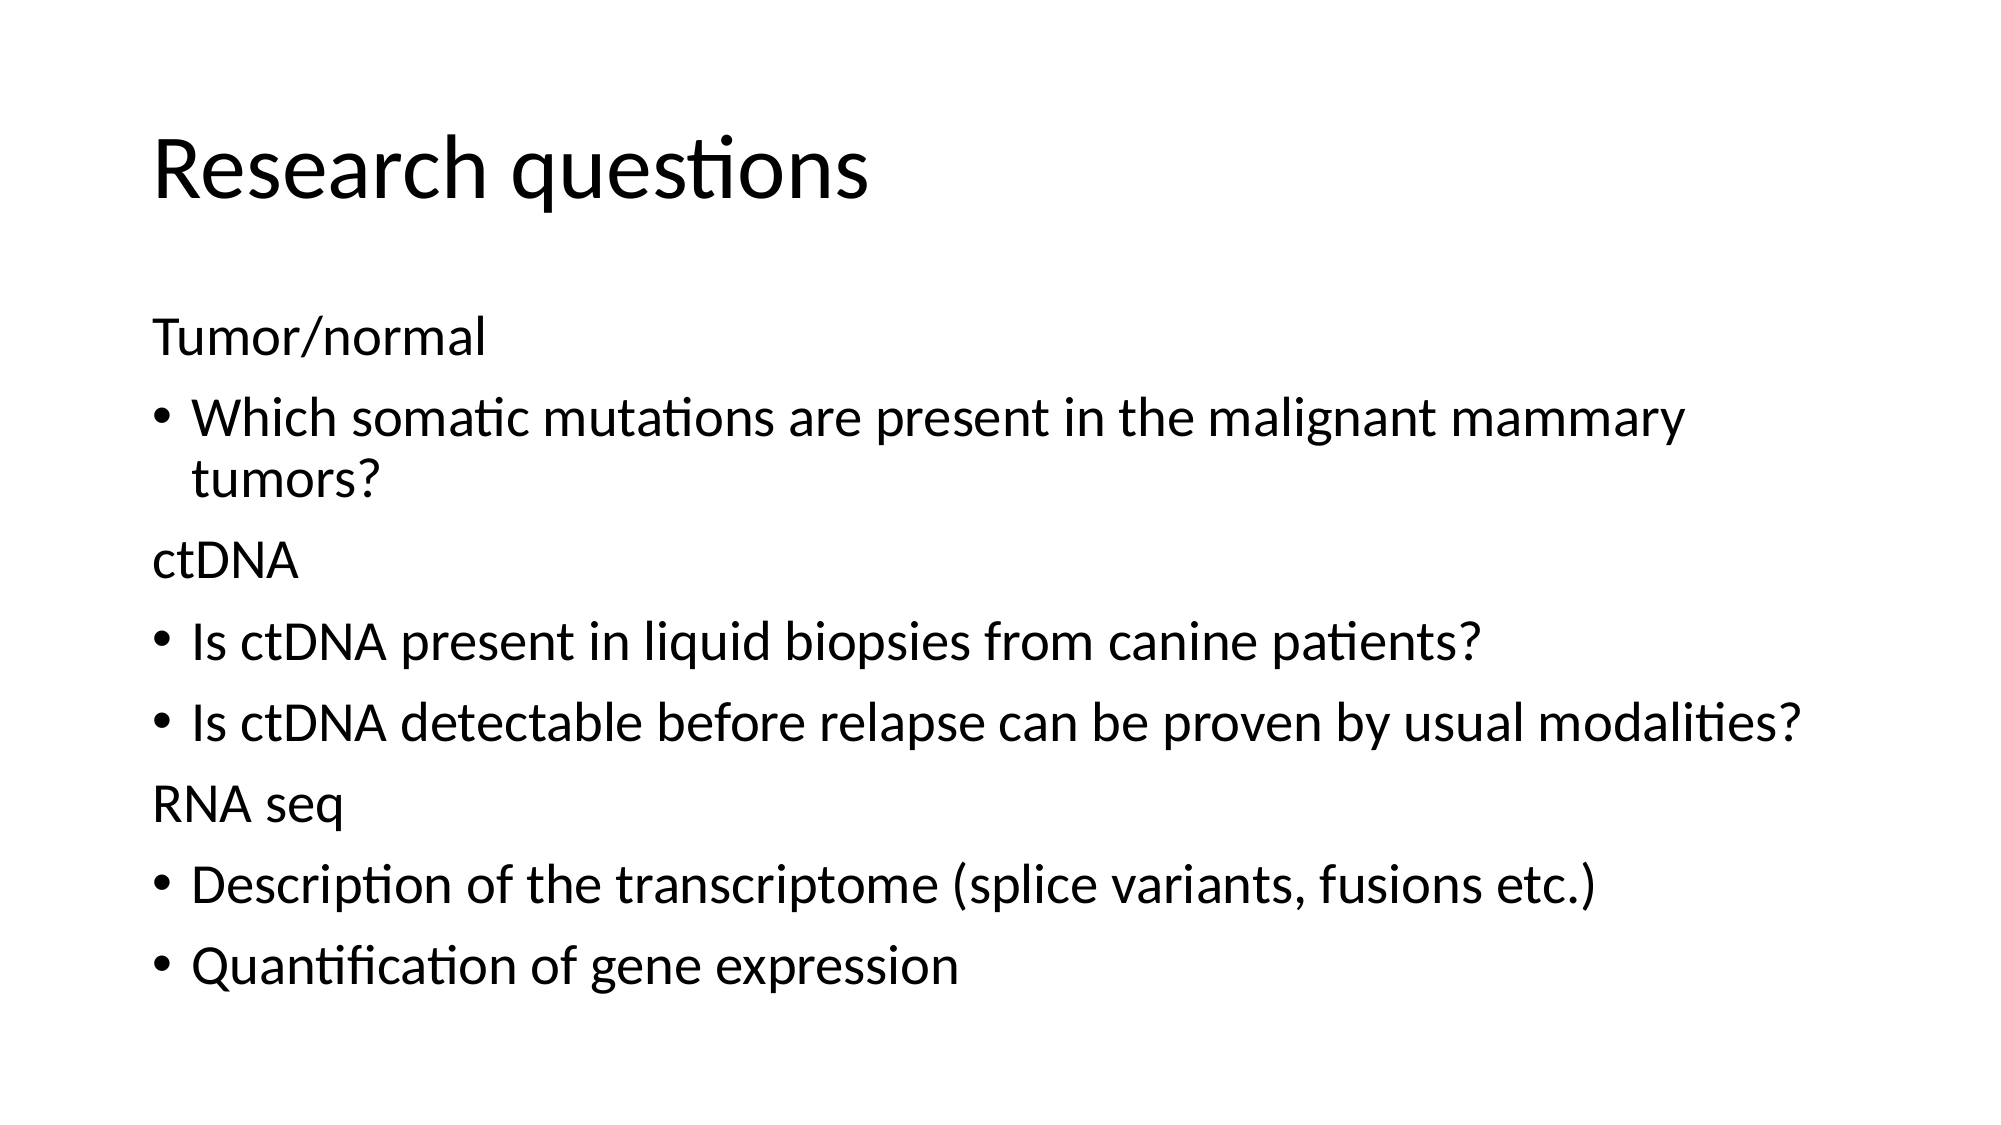

# Research questions
Tumor/normal
Which somatic mutations are present in the malignant mammary tumors?
ctDNA
Is ctDNA present in liquid biopsies from canine patients?
Is ctDNA detectable before relapse can be proven by usual modalities?
RNA seq
Description of the transcriptome (splice variants, fusions etc.)
Quantification of gene expression